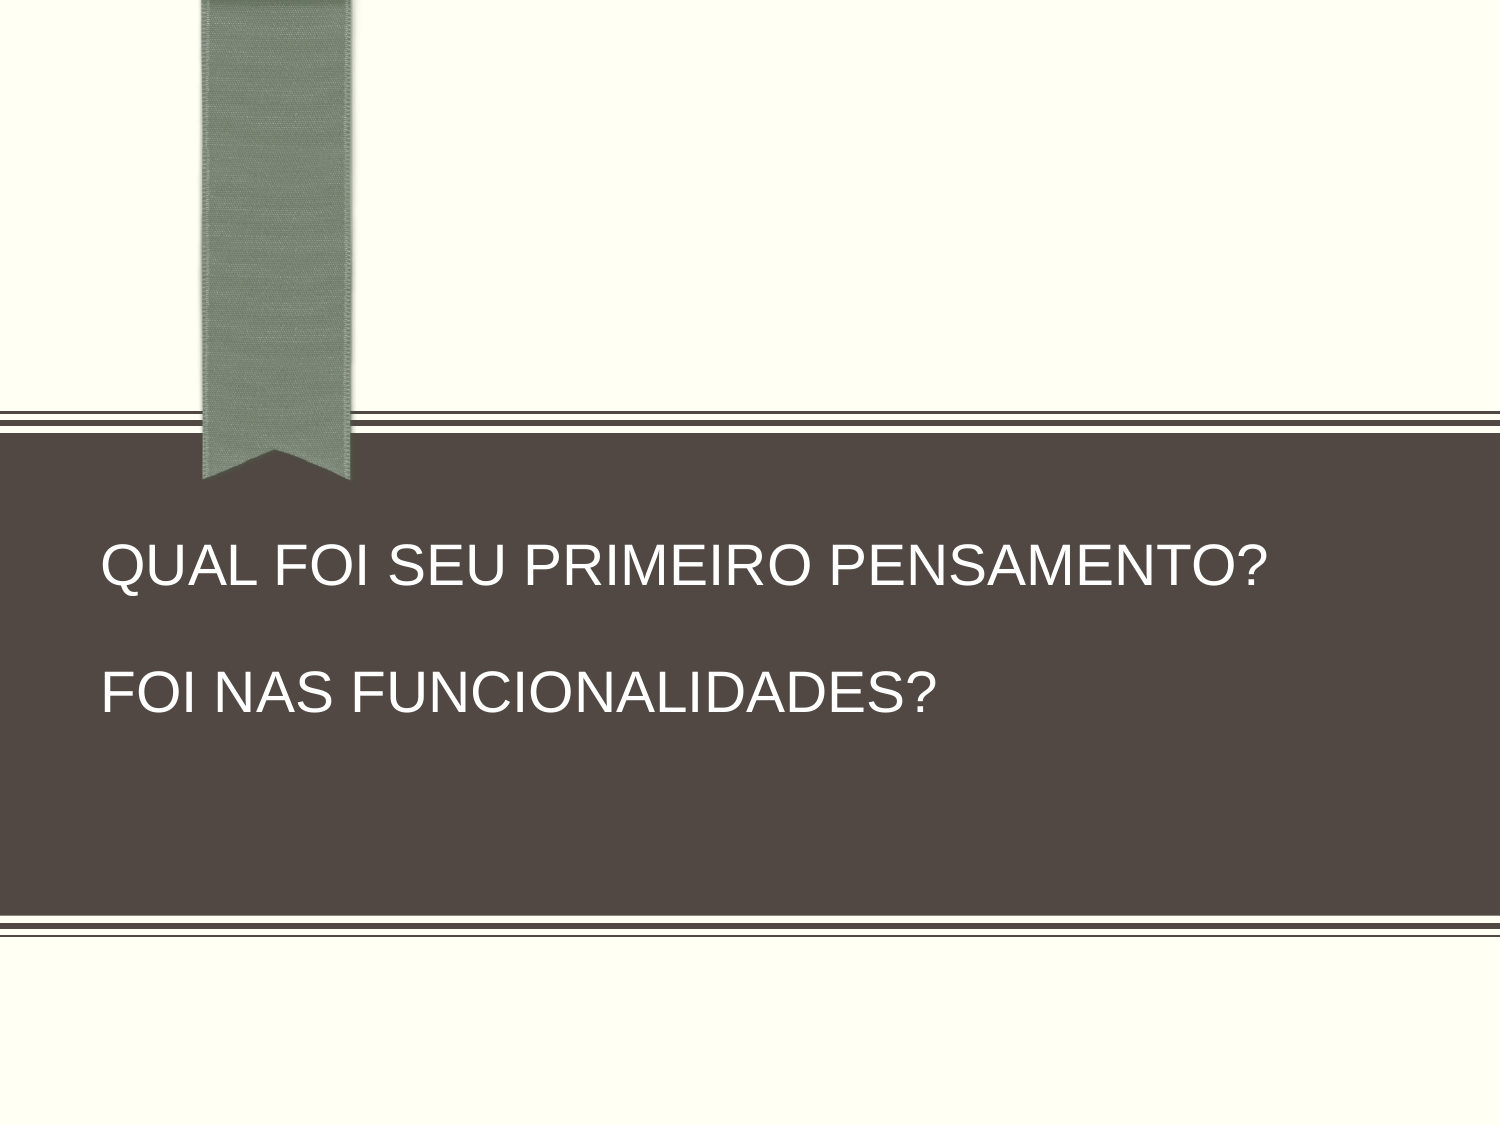

# Qual foi seu primeiro pensamento? Foi nas funcionalidades?